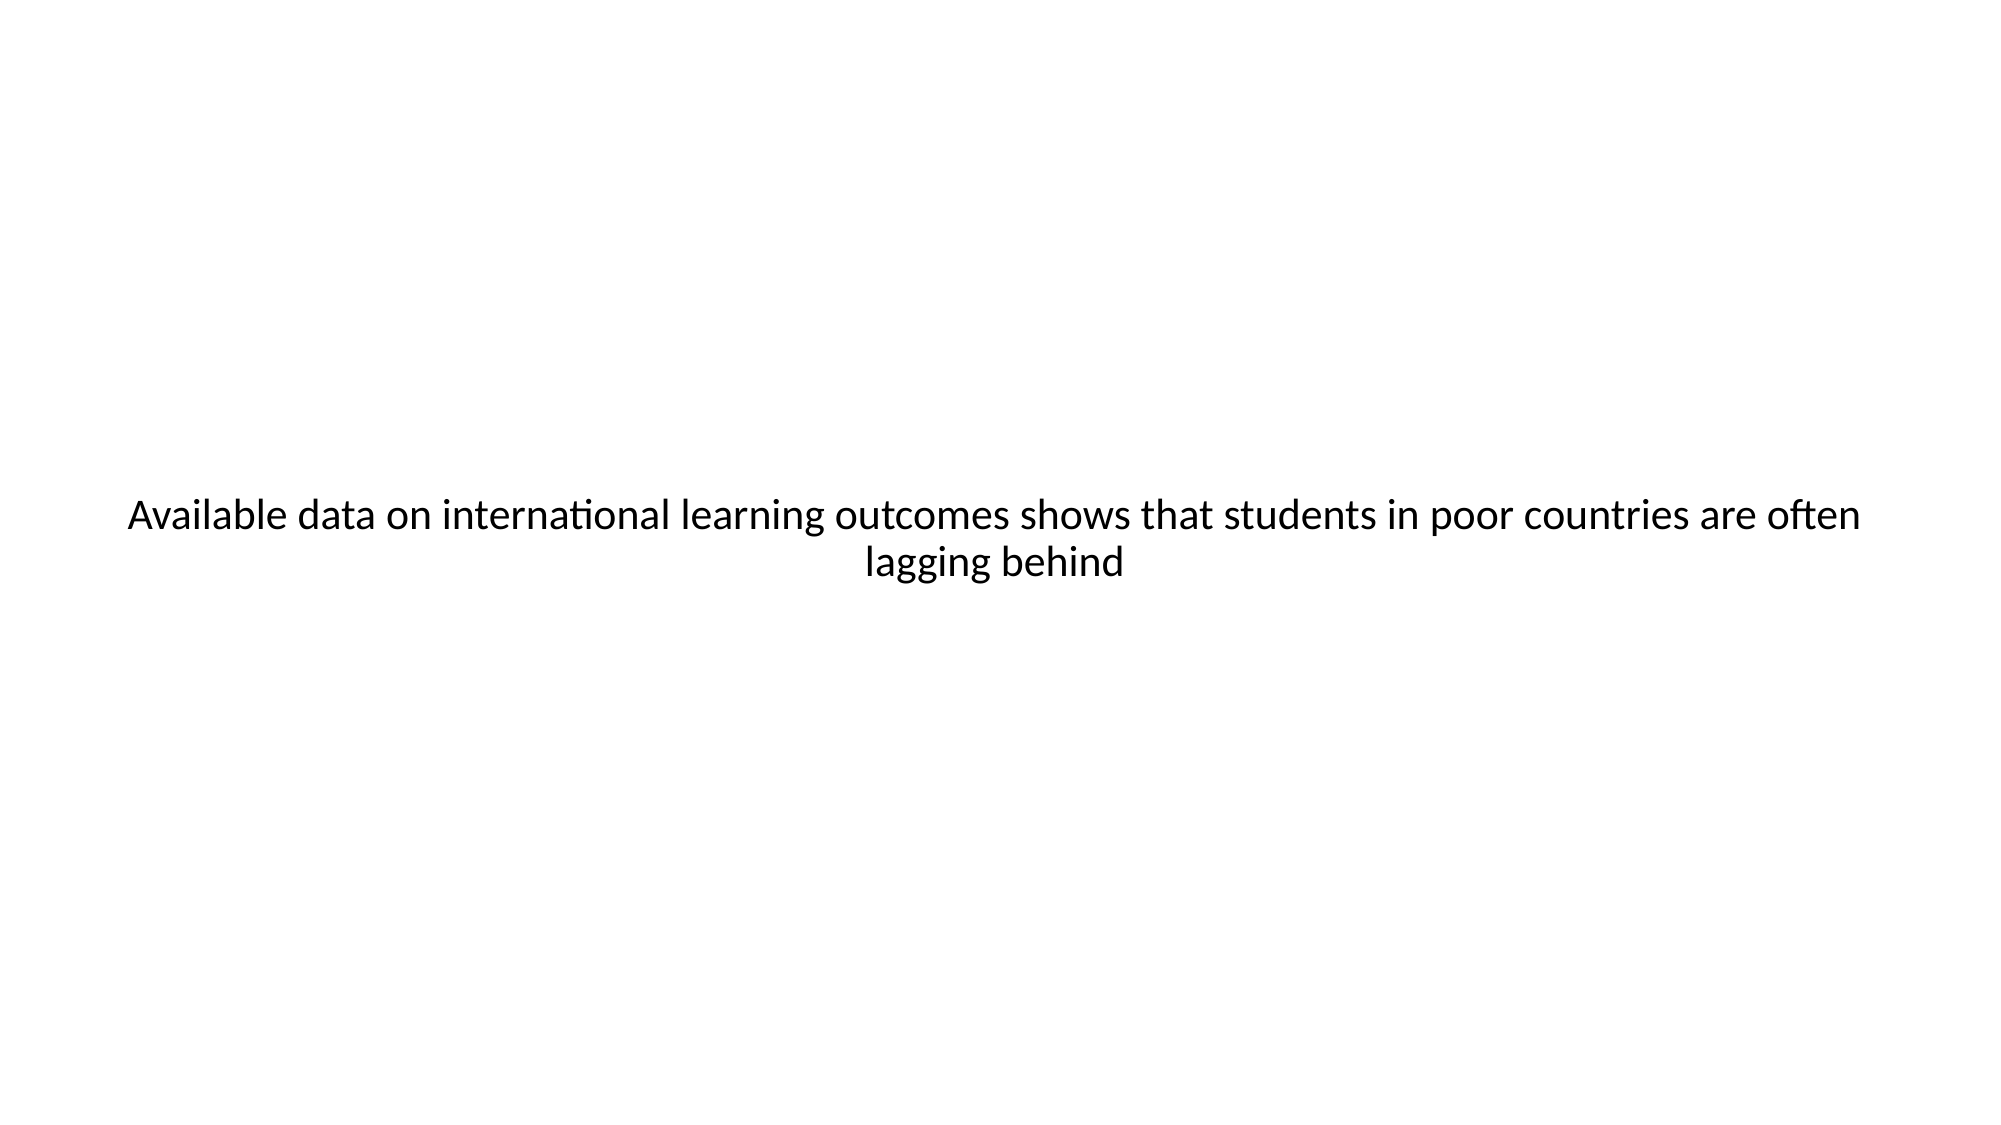

Available data on international learning outcomes shows that students in poor countries are often lagging behind